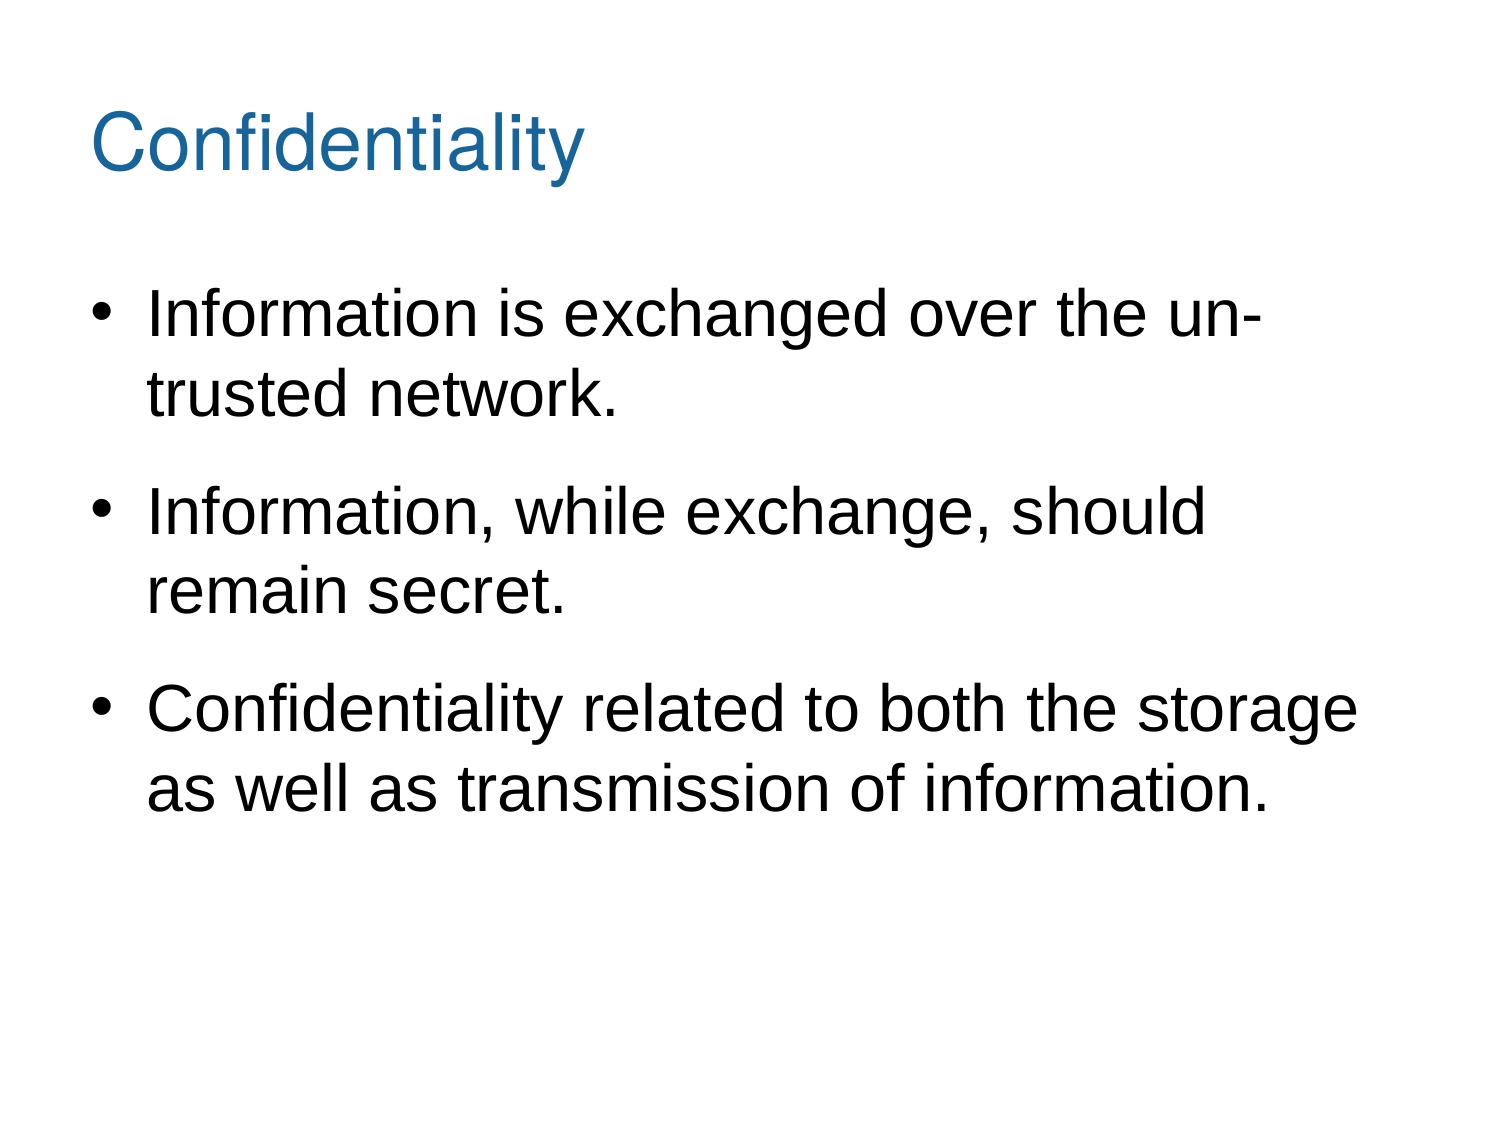

# Confidentiality
Information is exchanged over the un-trusted network.
Information, while exchange, should remain secret.
Confidentiality related to both the storage as well as transmission of information.